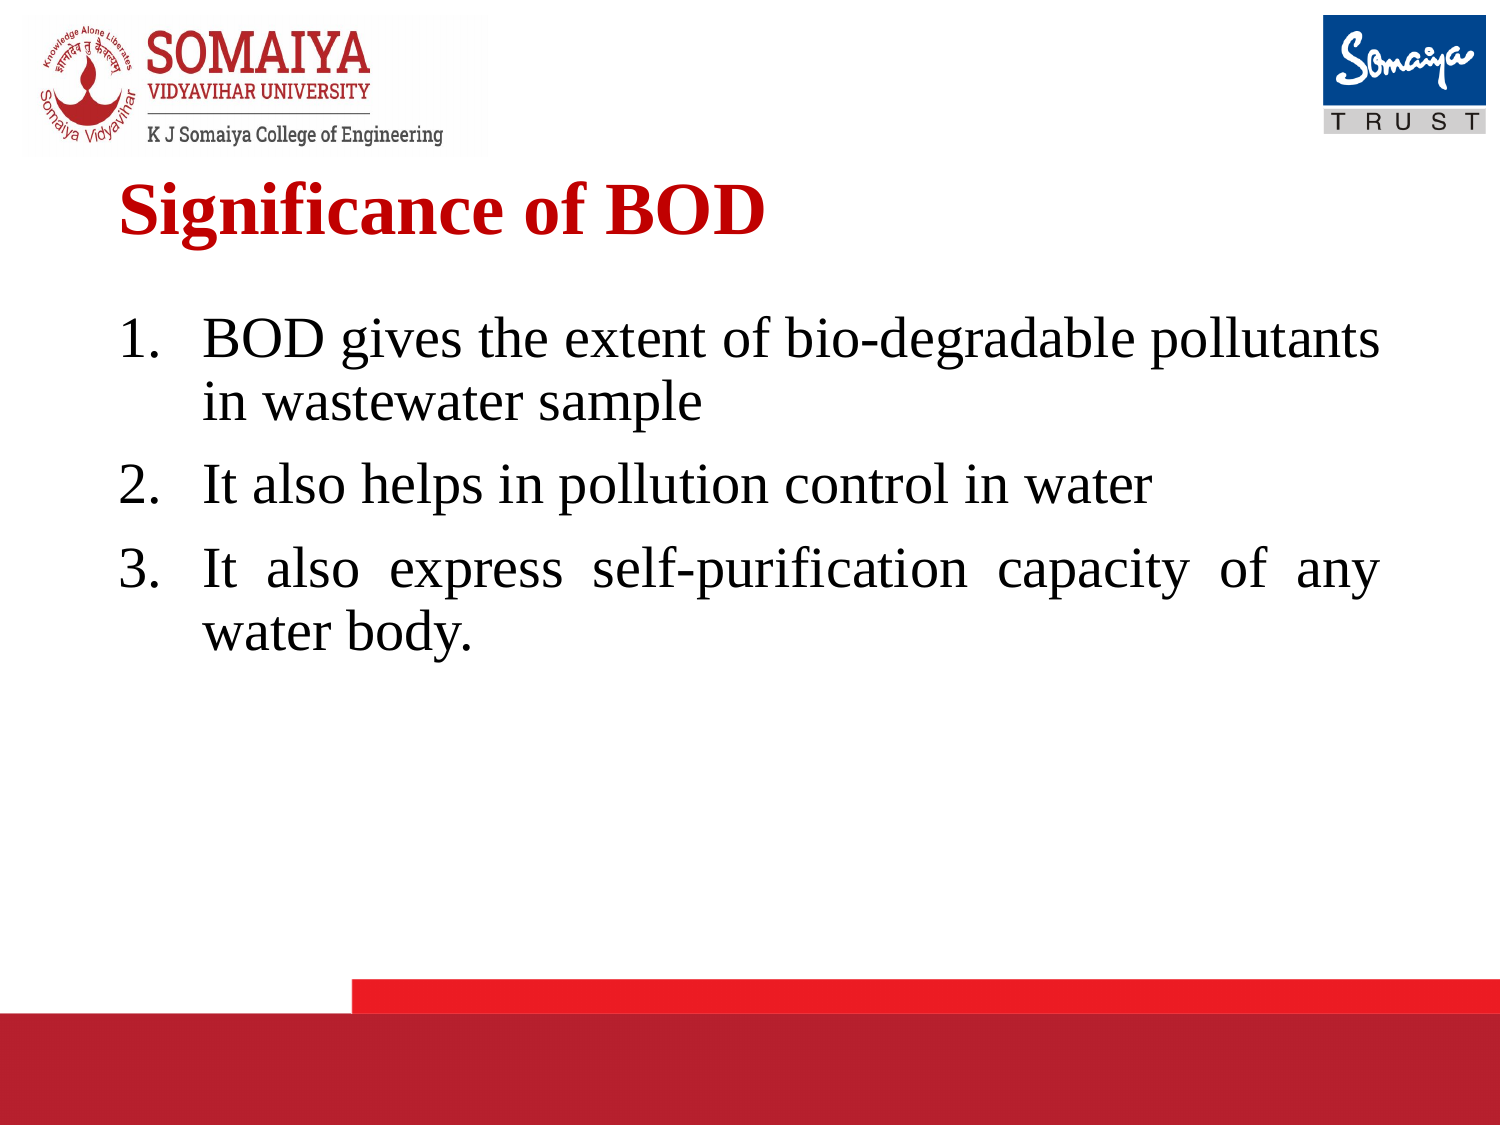

# Significance of BOD
BOD gives the extent of bio-degradable pollutants in wastewater sample
It also helps in pollution control in water
It also express self-purification capacity of any water body.